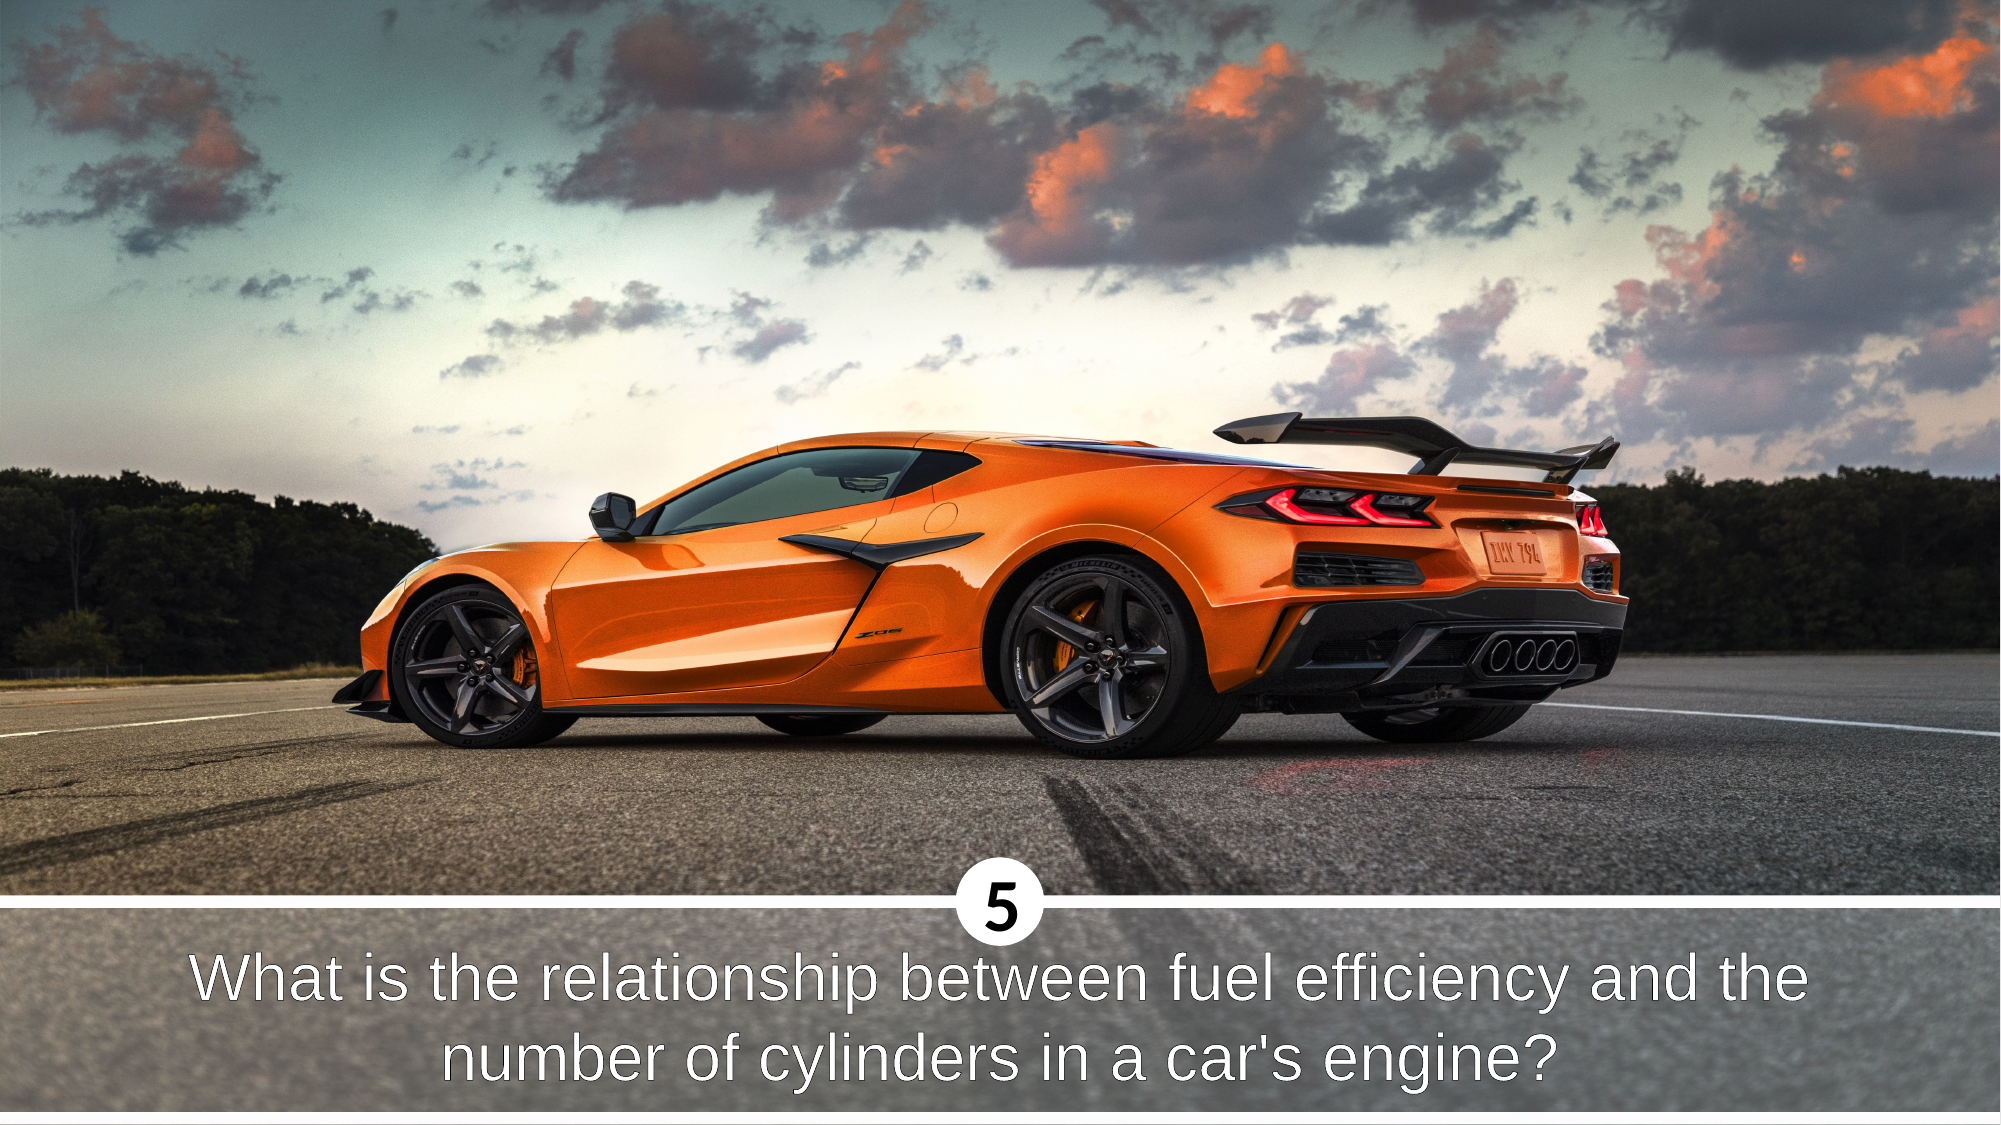

5
What is the relationship between fuel efficiency and the number of cylinders in a car's engine?